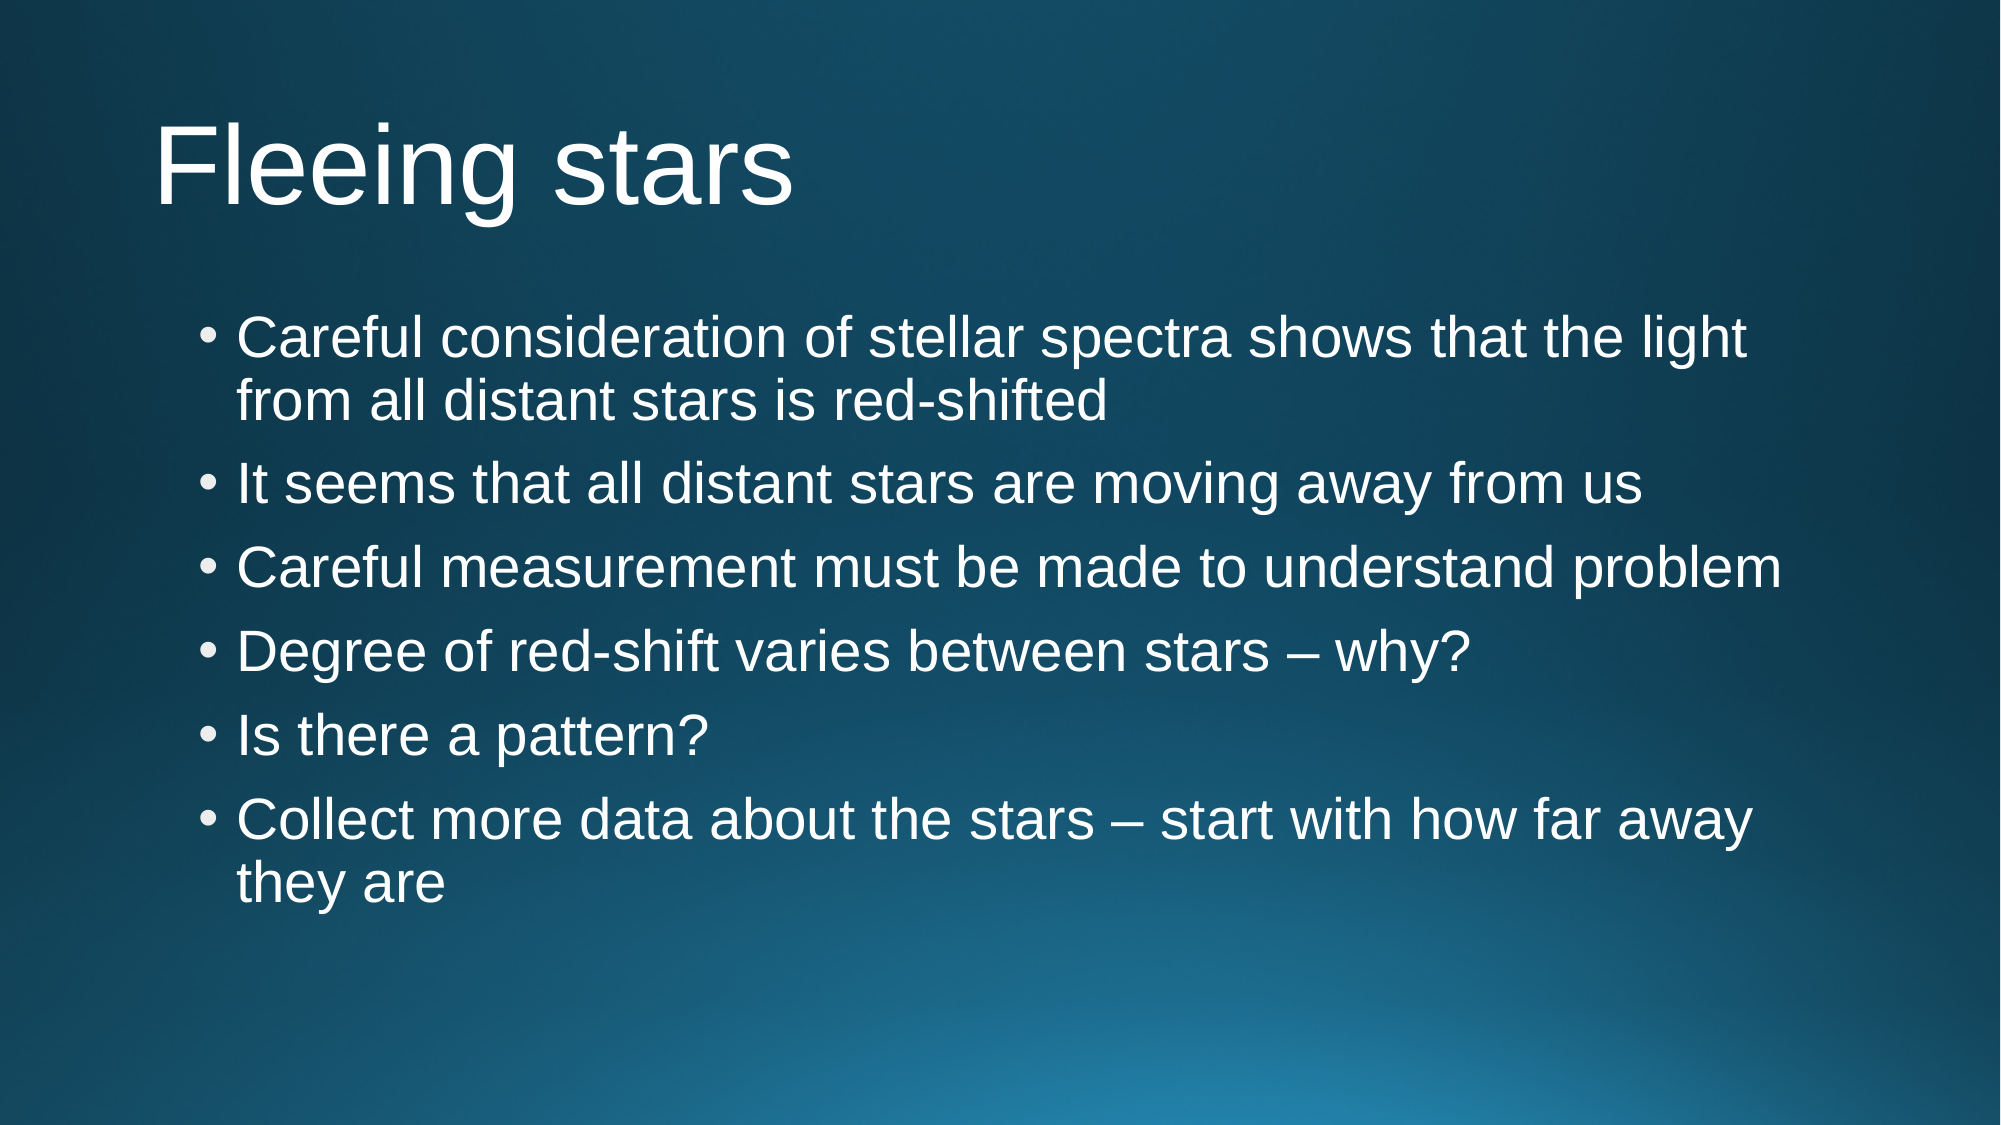

# Fleeing stars
Careful consideration of stellar spectra shows that the light from all distant stars is red-shifted
It seems that all distant stars are moving away from us
Careful measurement must be made to understand problem
Degree of red-shift varies between stars – why?
Is there a pattern?
Collect more data about the stars – start with how far away they are